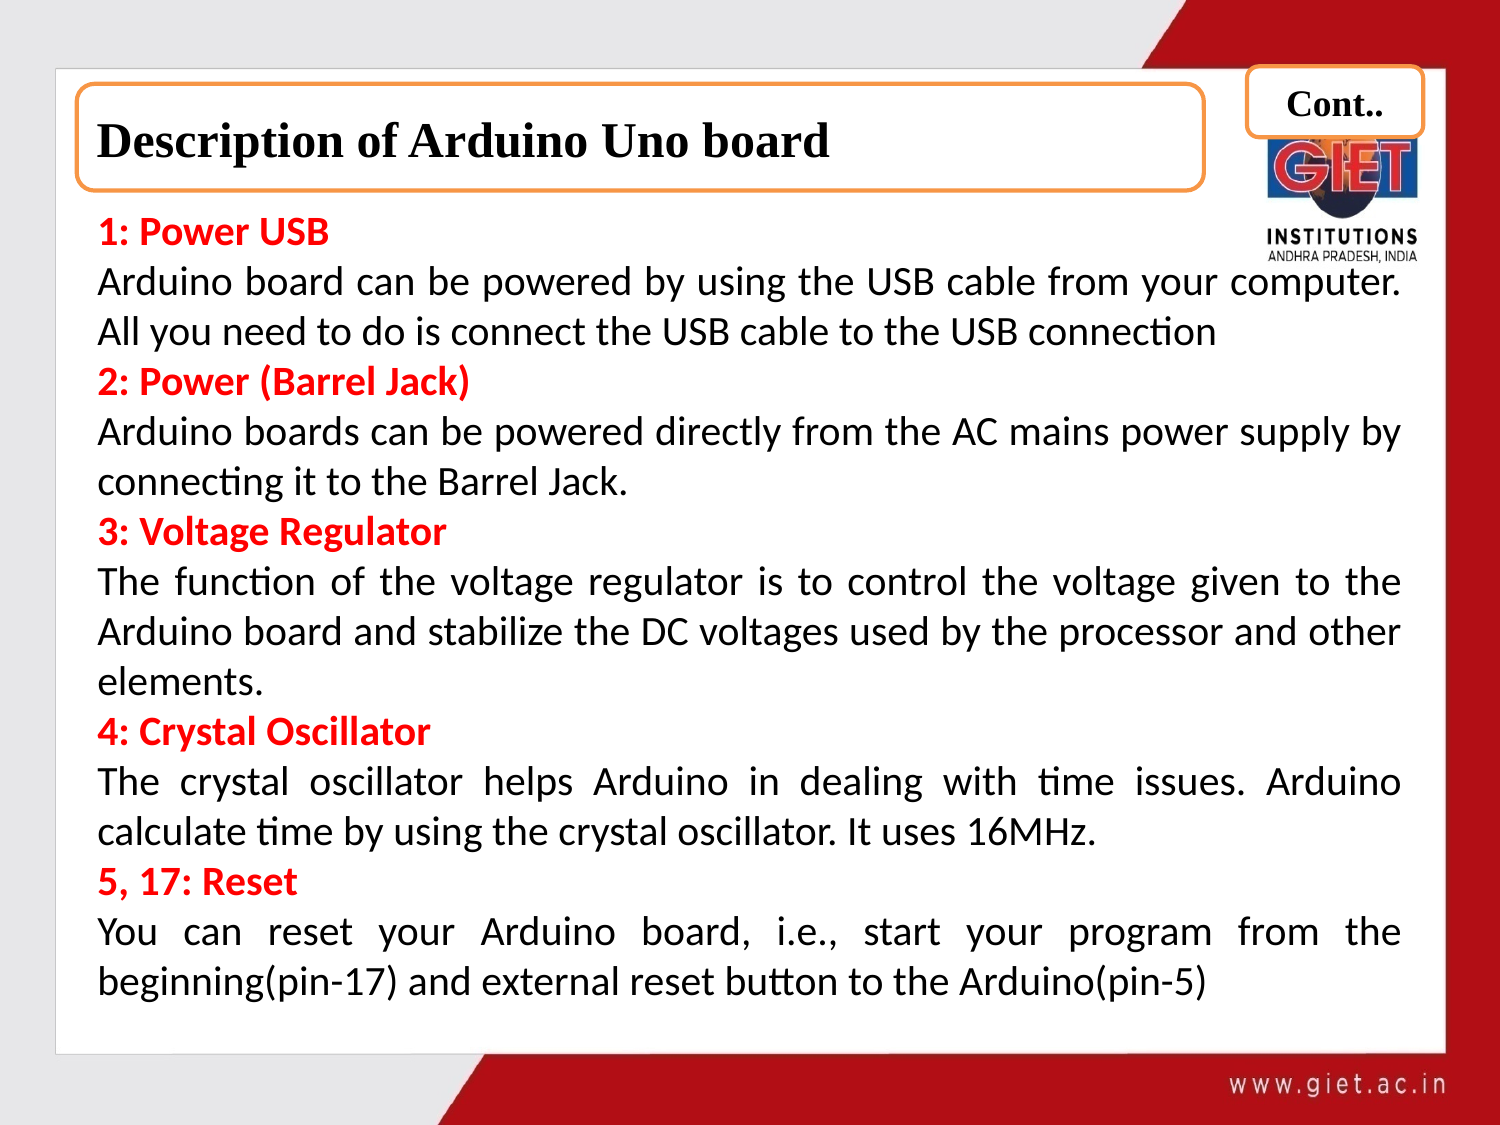

Cont..
Description of Arduino Uno board
1: Power USB
Arduino board can be powered by using the USB cable from your computer. All you need to do is connect the USB cable to the USB connection
2: Power (Barrel Jack)
Arduino boards can be powered directly from the AC mains power supply by connecting it to the Barrel Jack.
3: Voltage Regulator
The function of the voltage regulator is to control the voltage given to the Arduino board and stabilize the DC voltages used by the processor and other elements.
4: Crystal Oscillator
The crystal oscillator helps Arduino in dealing with time issues. Arduino calculate time by using the crystal oscillator. It uses 16MHz.
5, 17: Reset
You can reset your Arduino board, i.e., start your program from the beginning(pin-17) and external reset button to the Arduino(pin-5)